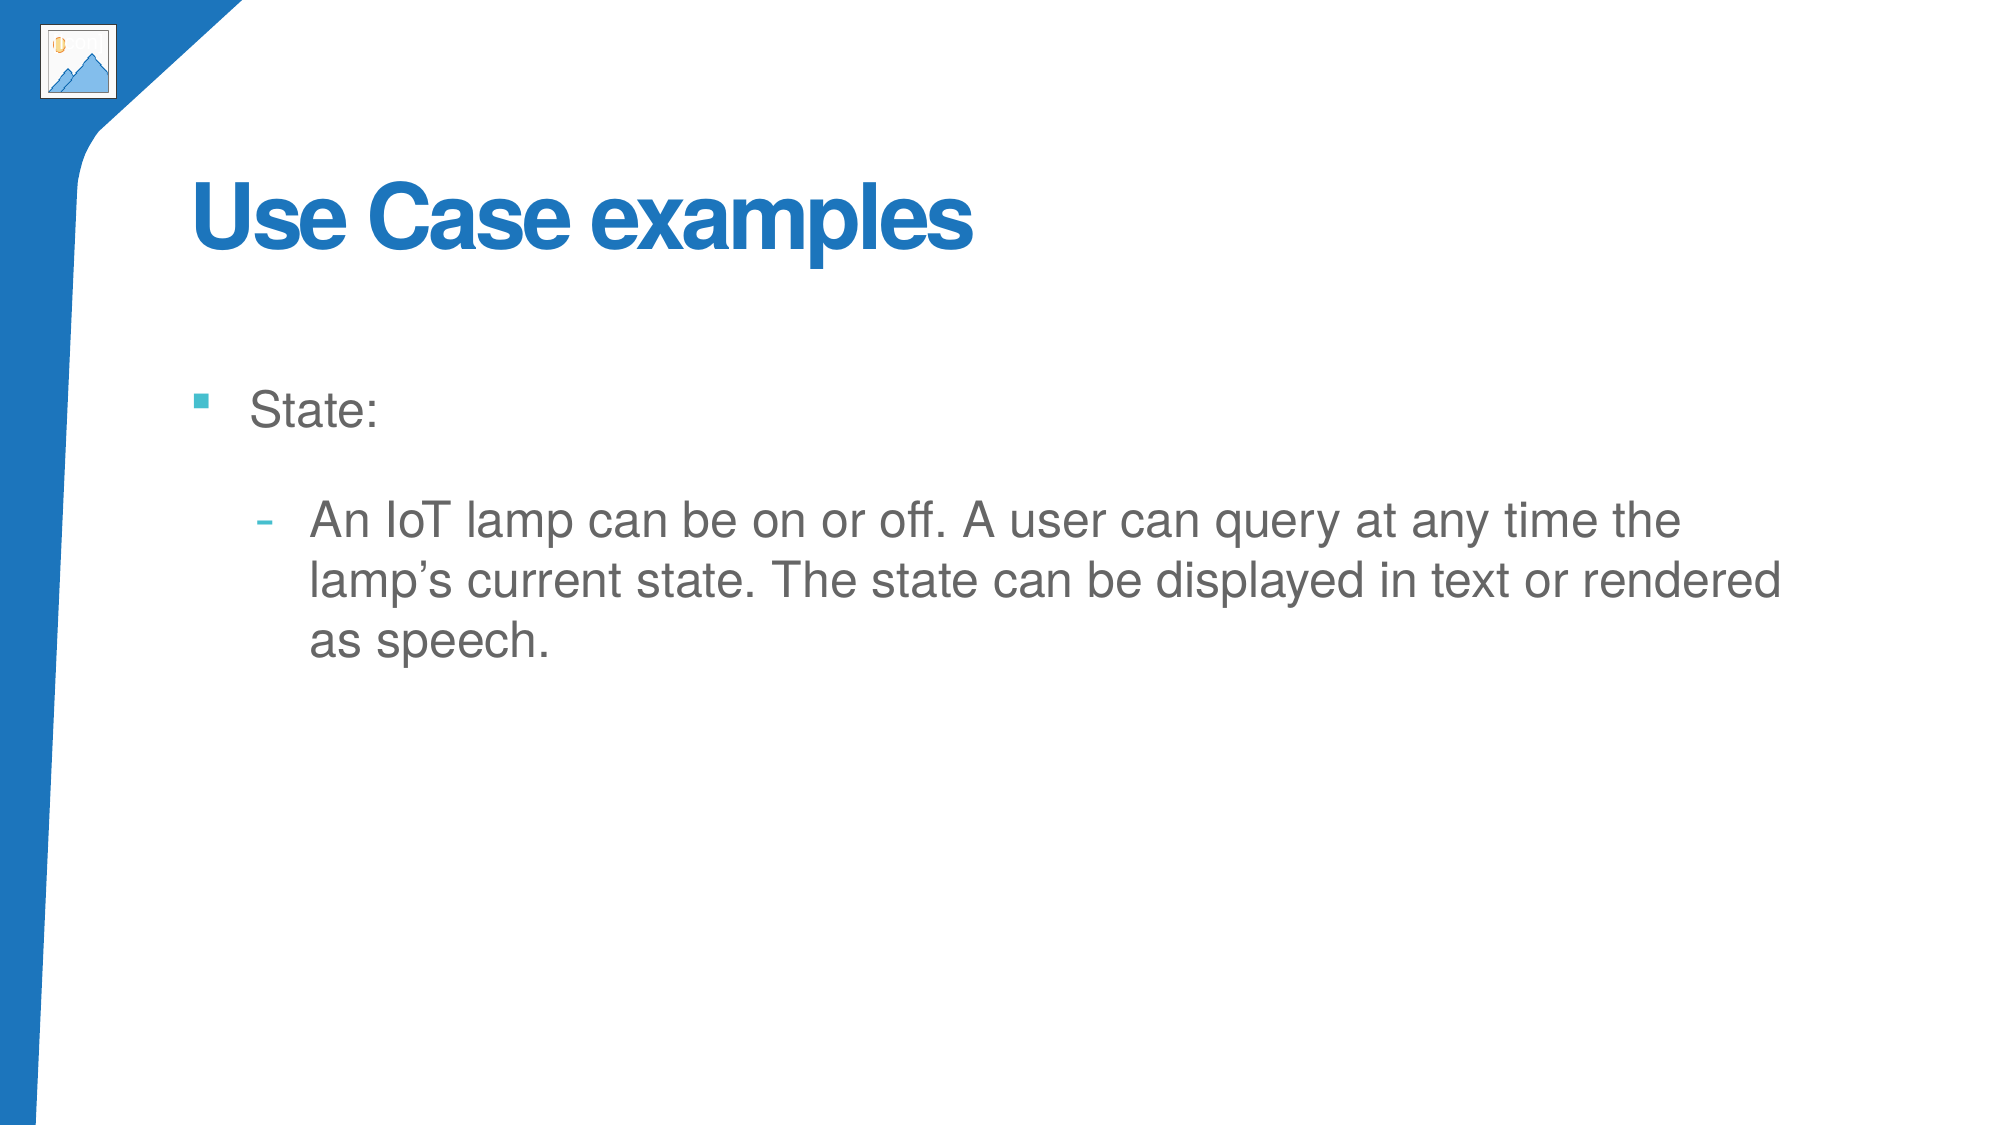

# Use Case examples
State:
An IoT lamp can be on or off. A user can query at any time the lamp’s current state. The state can be displayed in text or rendered as speech.